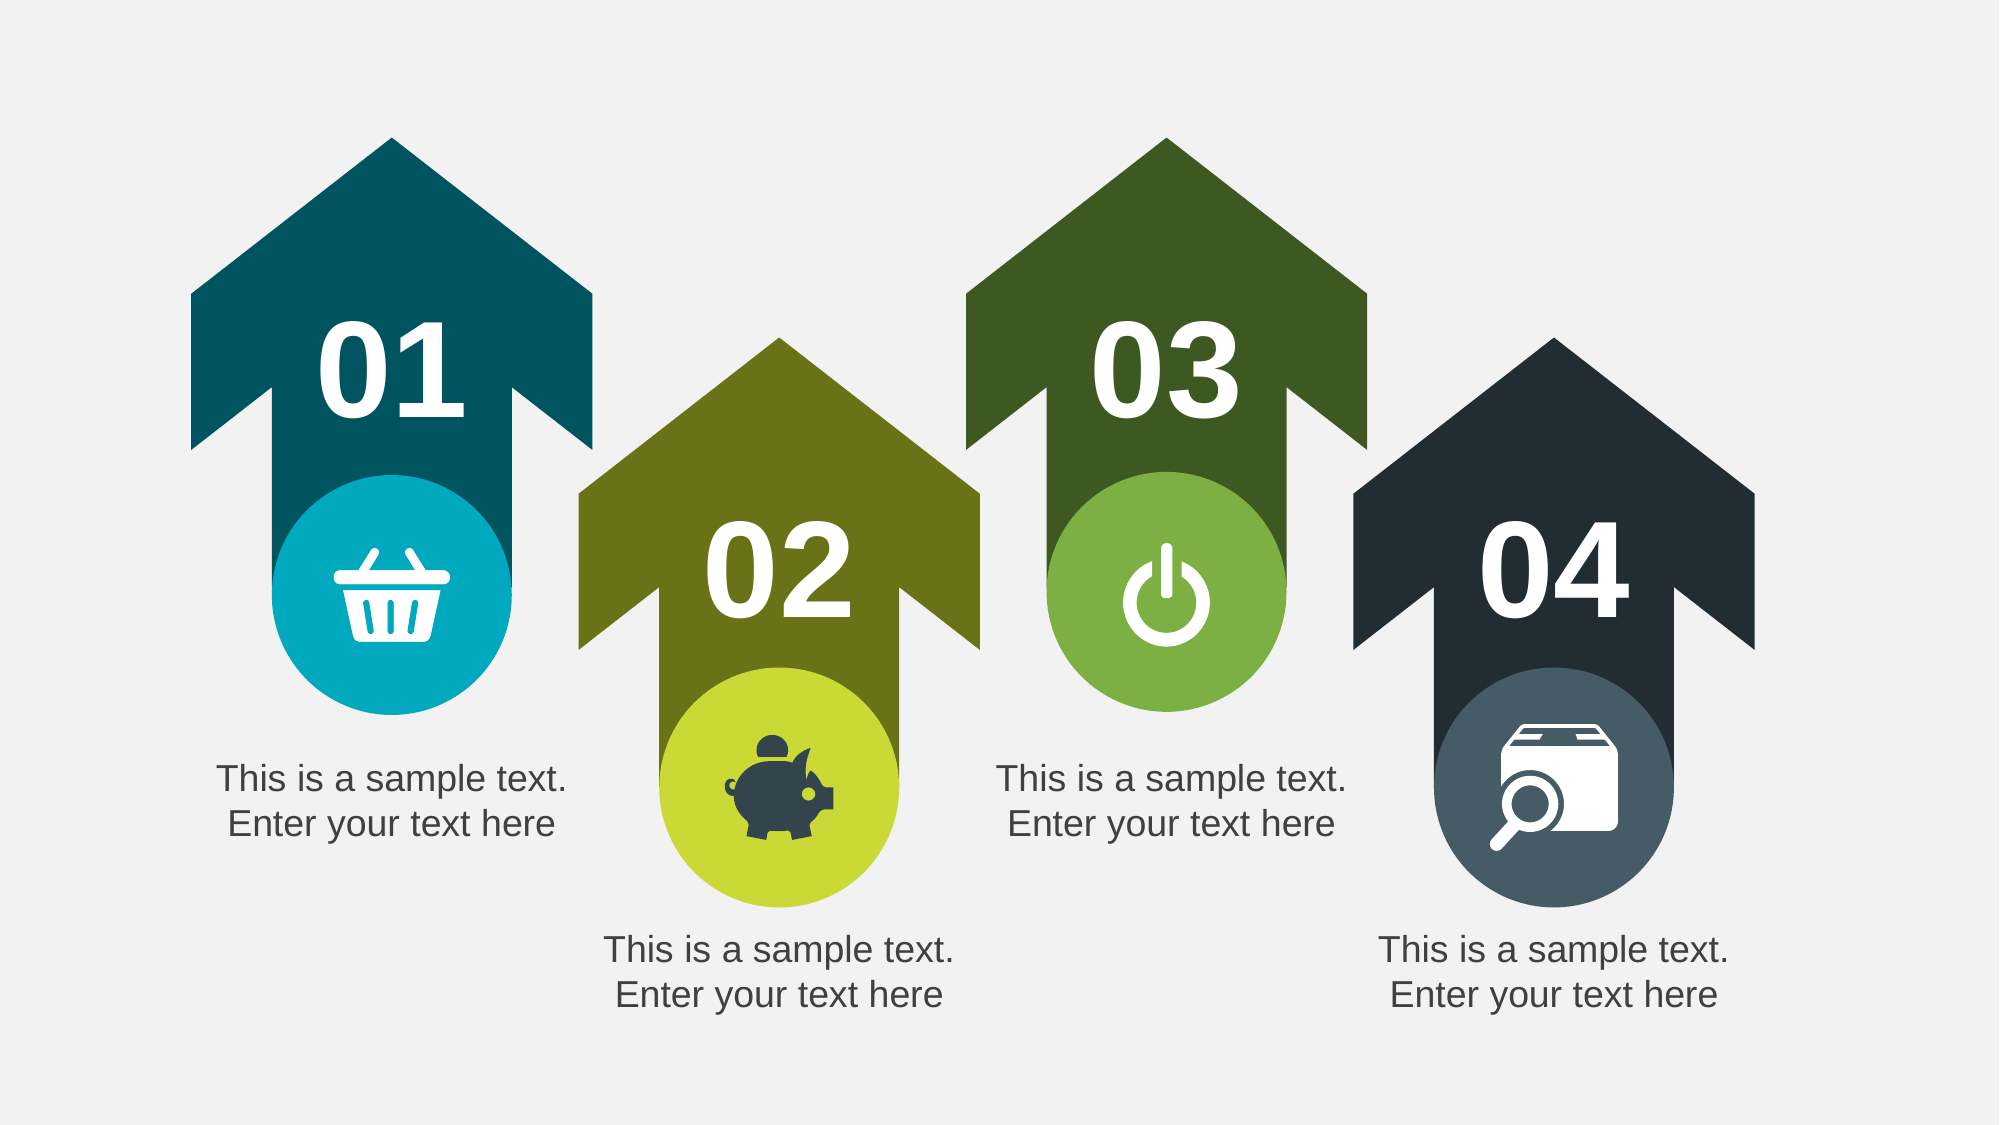

01
03
02
04

This is a sample text. Enter your text here
This is a sample text. Enter your text here
This is a sample text. Enter your text here
This is a sample text. Enter your text here